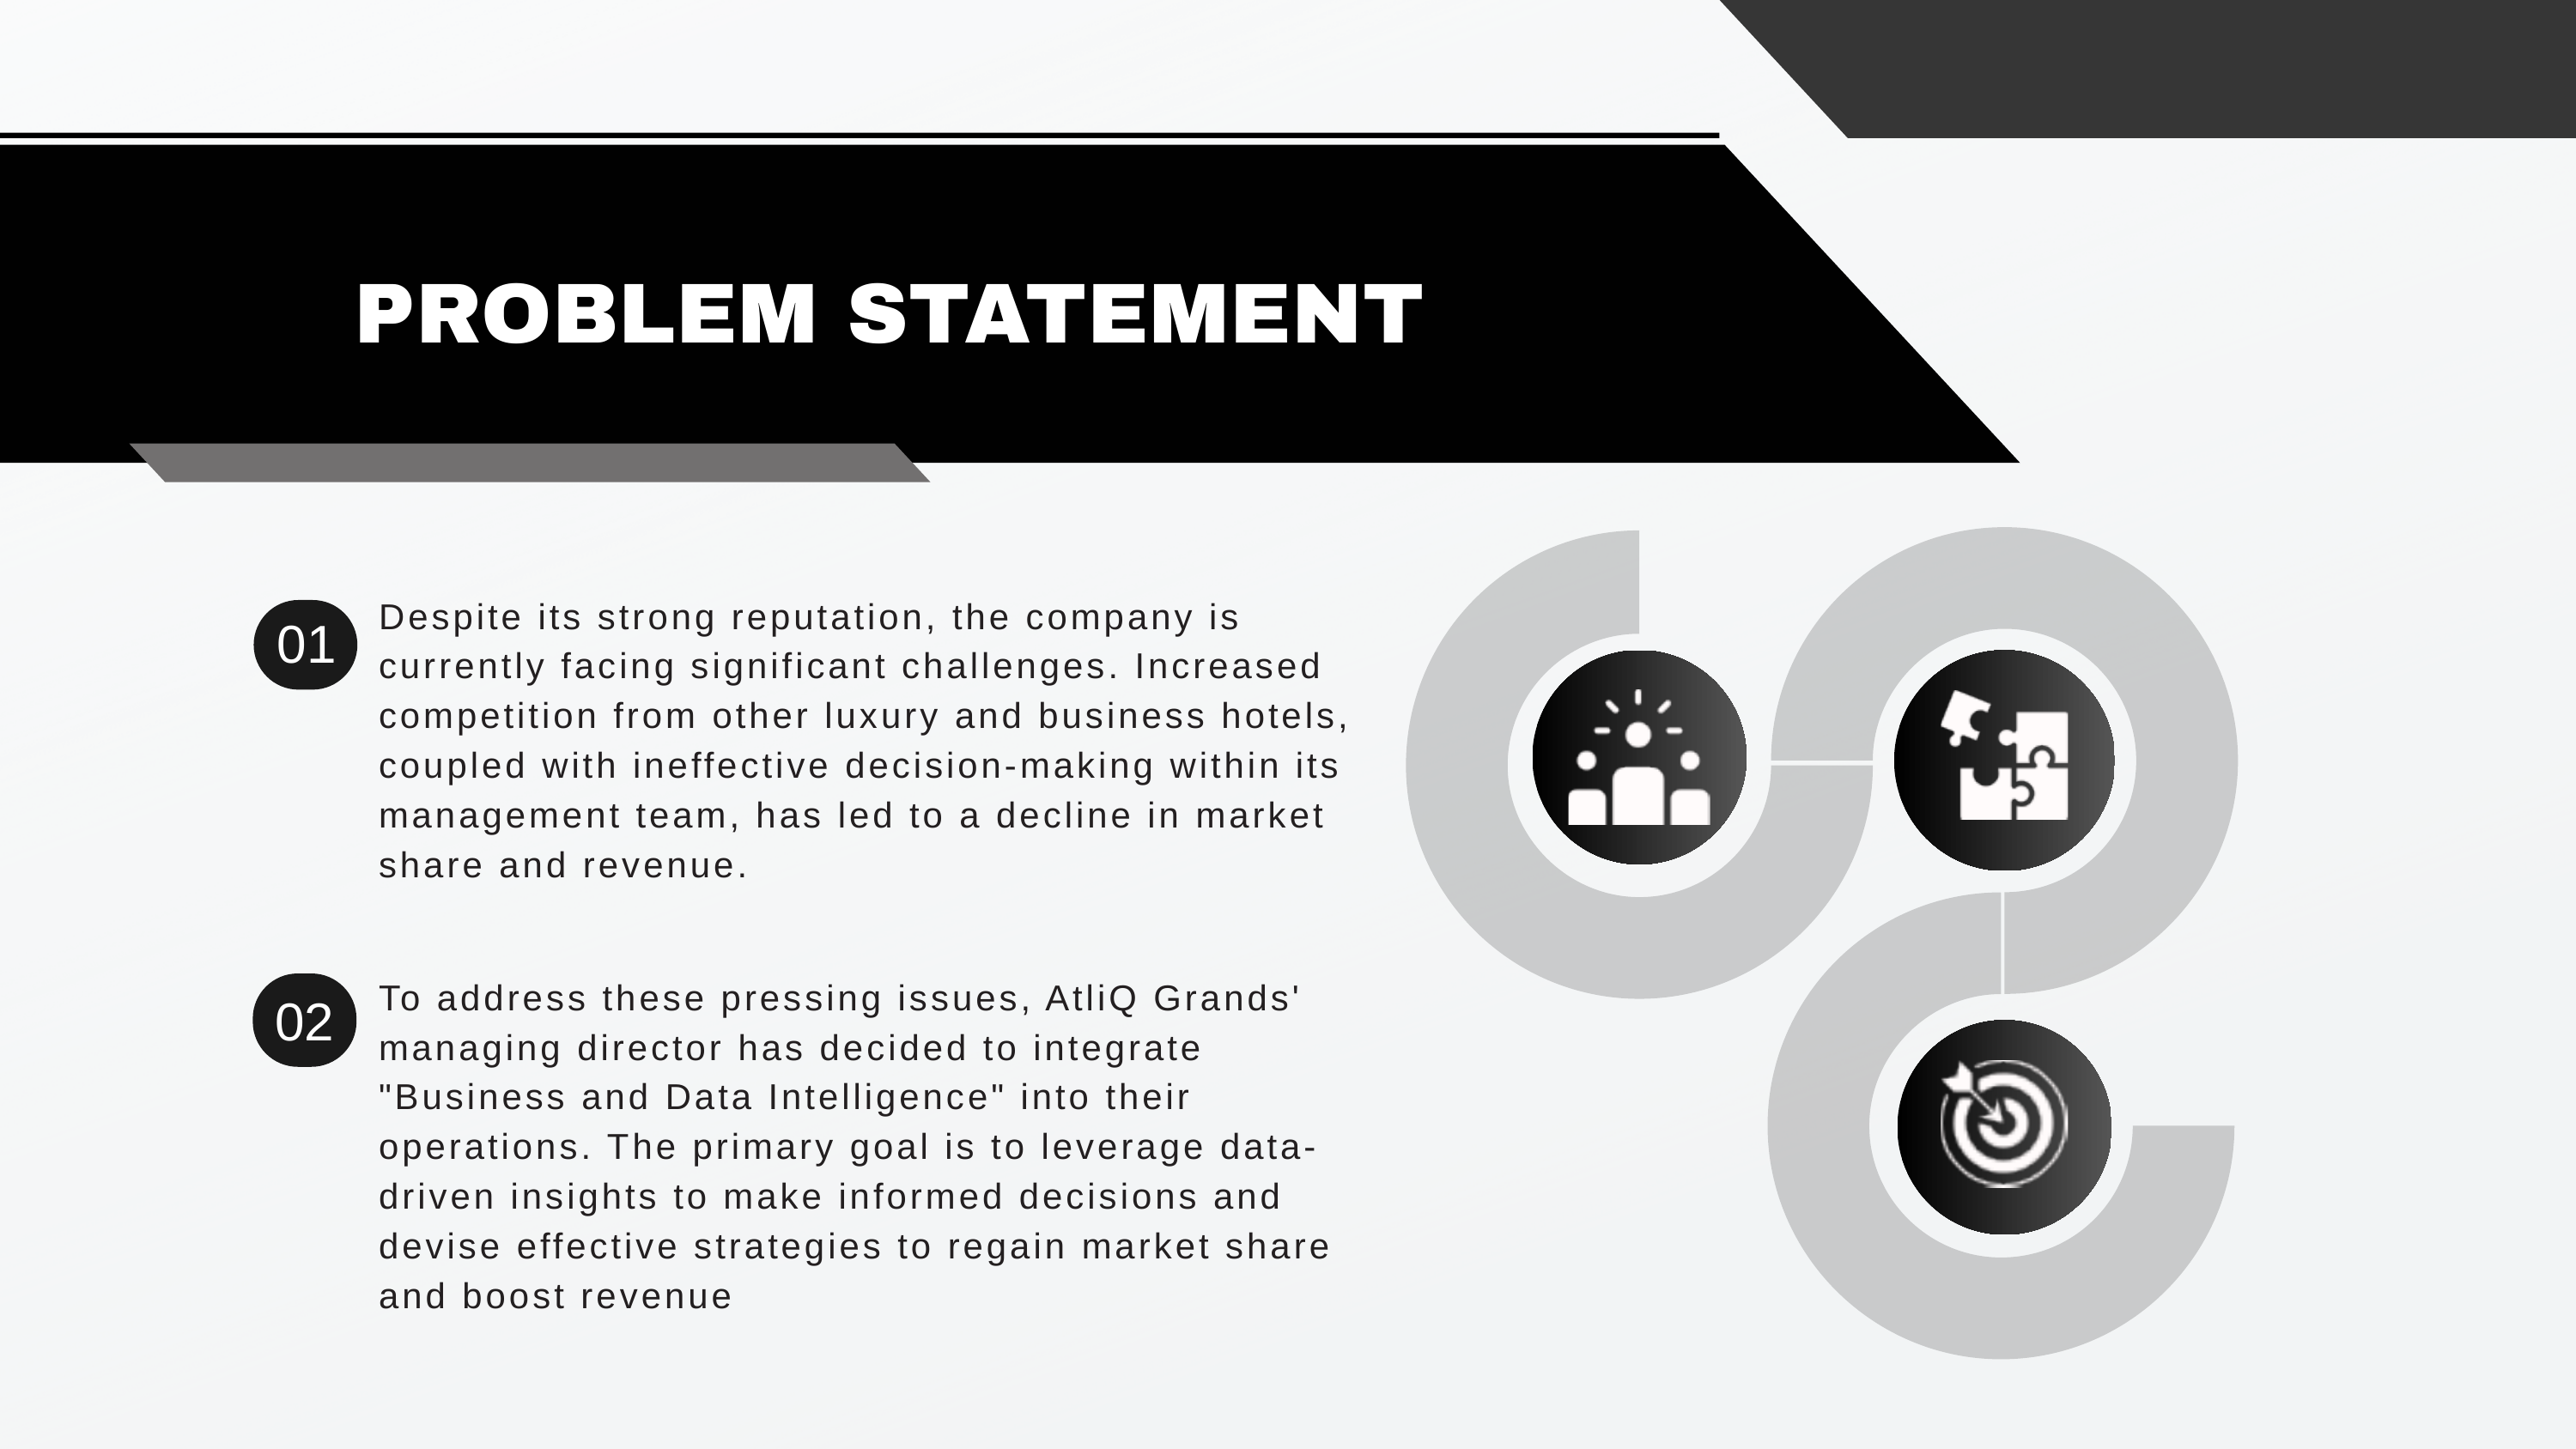

PROBLEM STATEMENT

Despite its strong reputation, the company is currently facing significant challenges. Increased competition from other luxury and business hotels, coupled with ineffective decision-making within its management team, has led to a decline in market share and revenue.

01

To address these pressing issues, AtliQ Grands' managing director has decided to integrate "Business and Data Intelligence" into their operations. The primary goal is to leverage data-driven insights to make informed decisions and devise effective strategies to regain market share and boost revenue

02